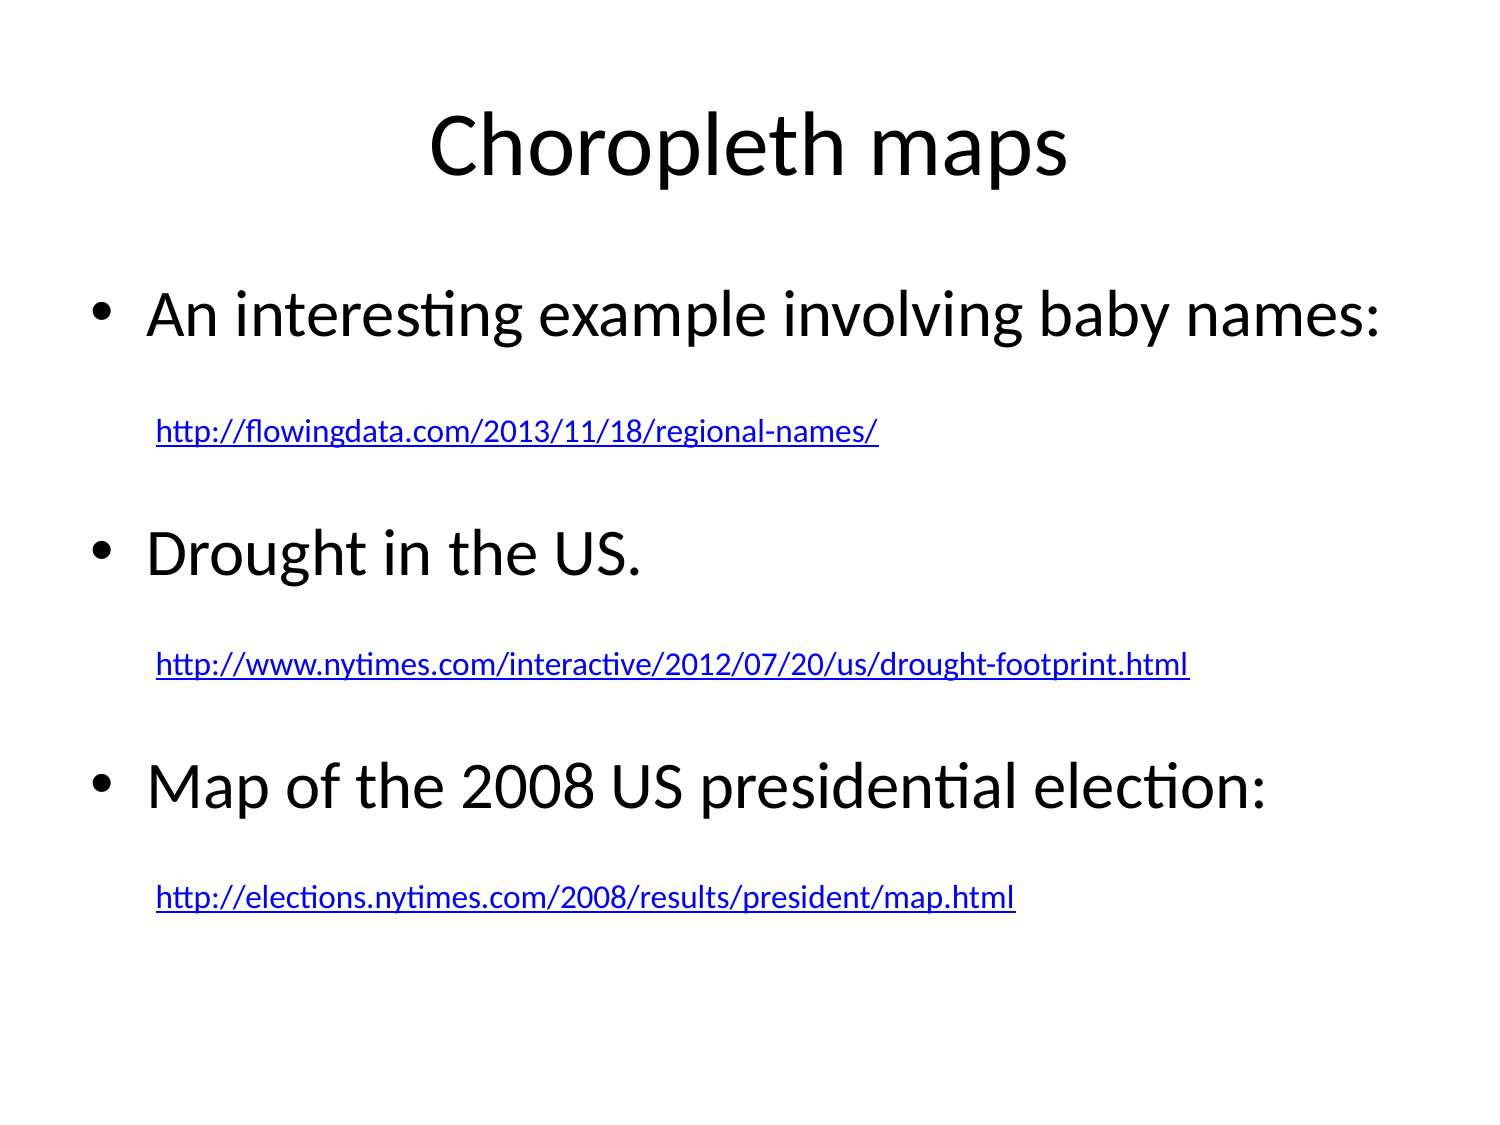

# Choropleth maps
An interesting example involving baby names:

http://flowingdata.com/2013/11/18/regional-names/

Drought in the US.

http://www.nytimes.com/interactive/2012/07/20/us/drought-footprint.html

Map of the 2008 US presidential election:

http://elections.nytimes.com/2008/results/president/map.html